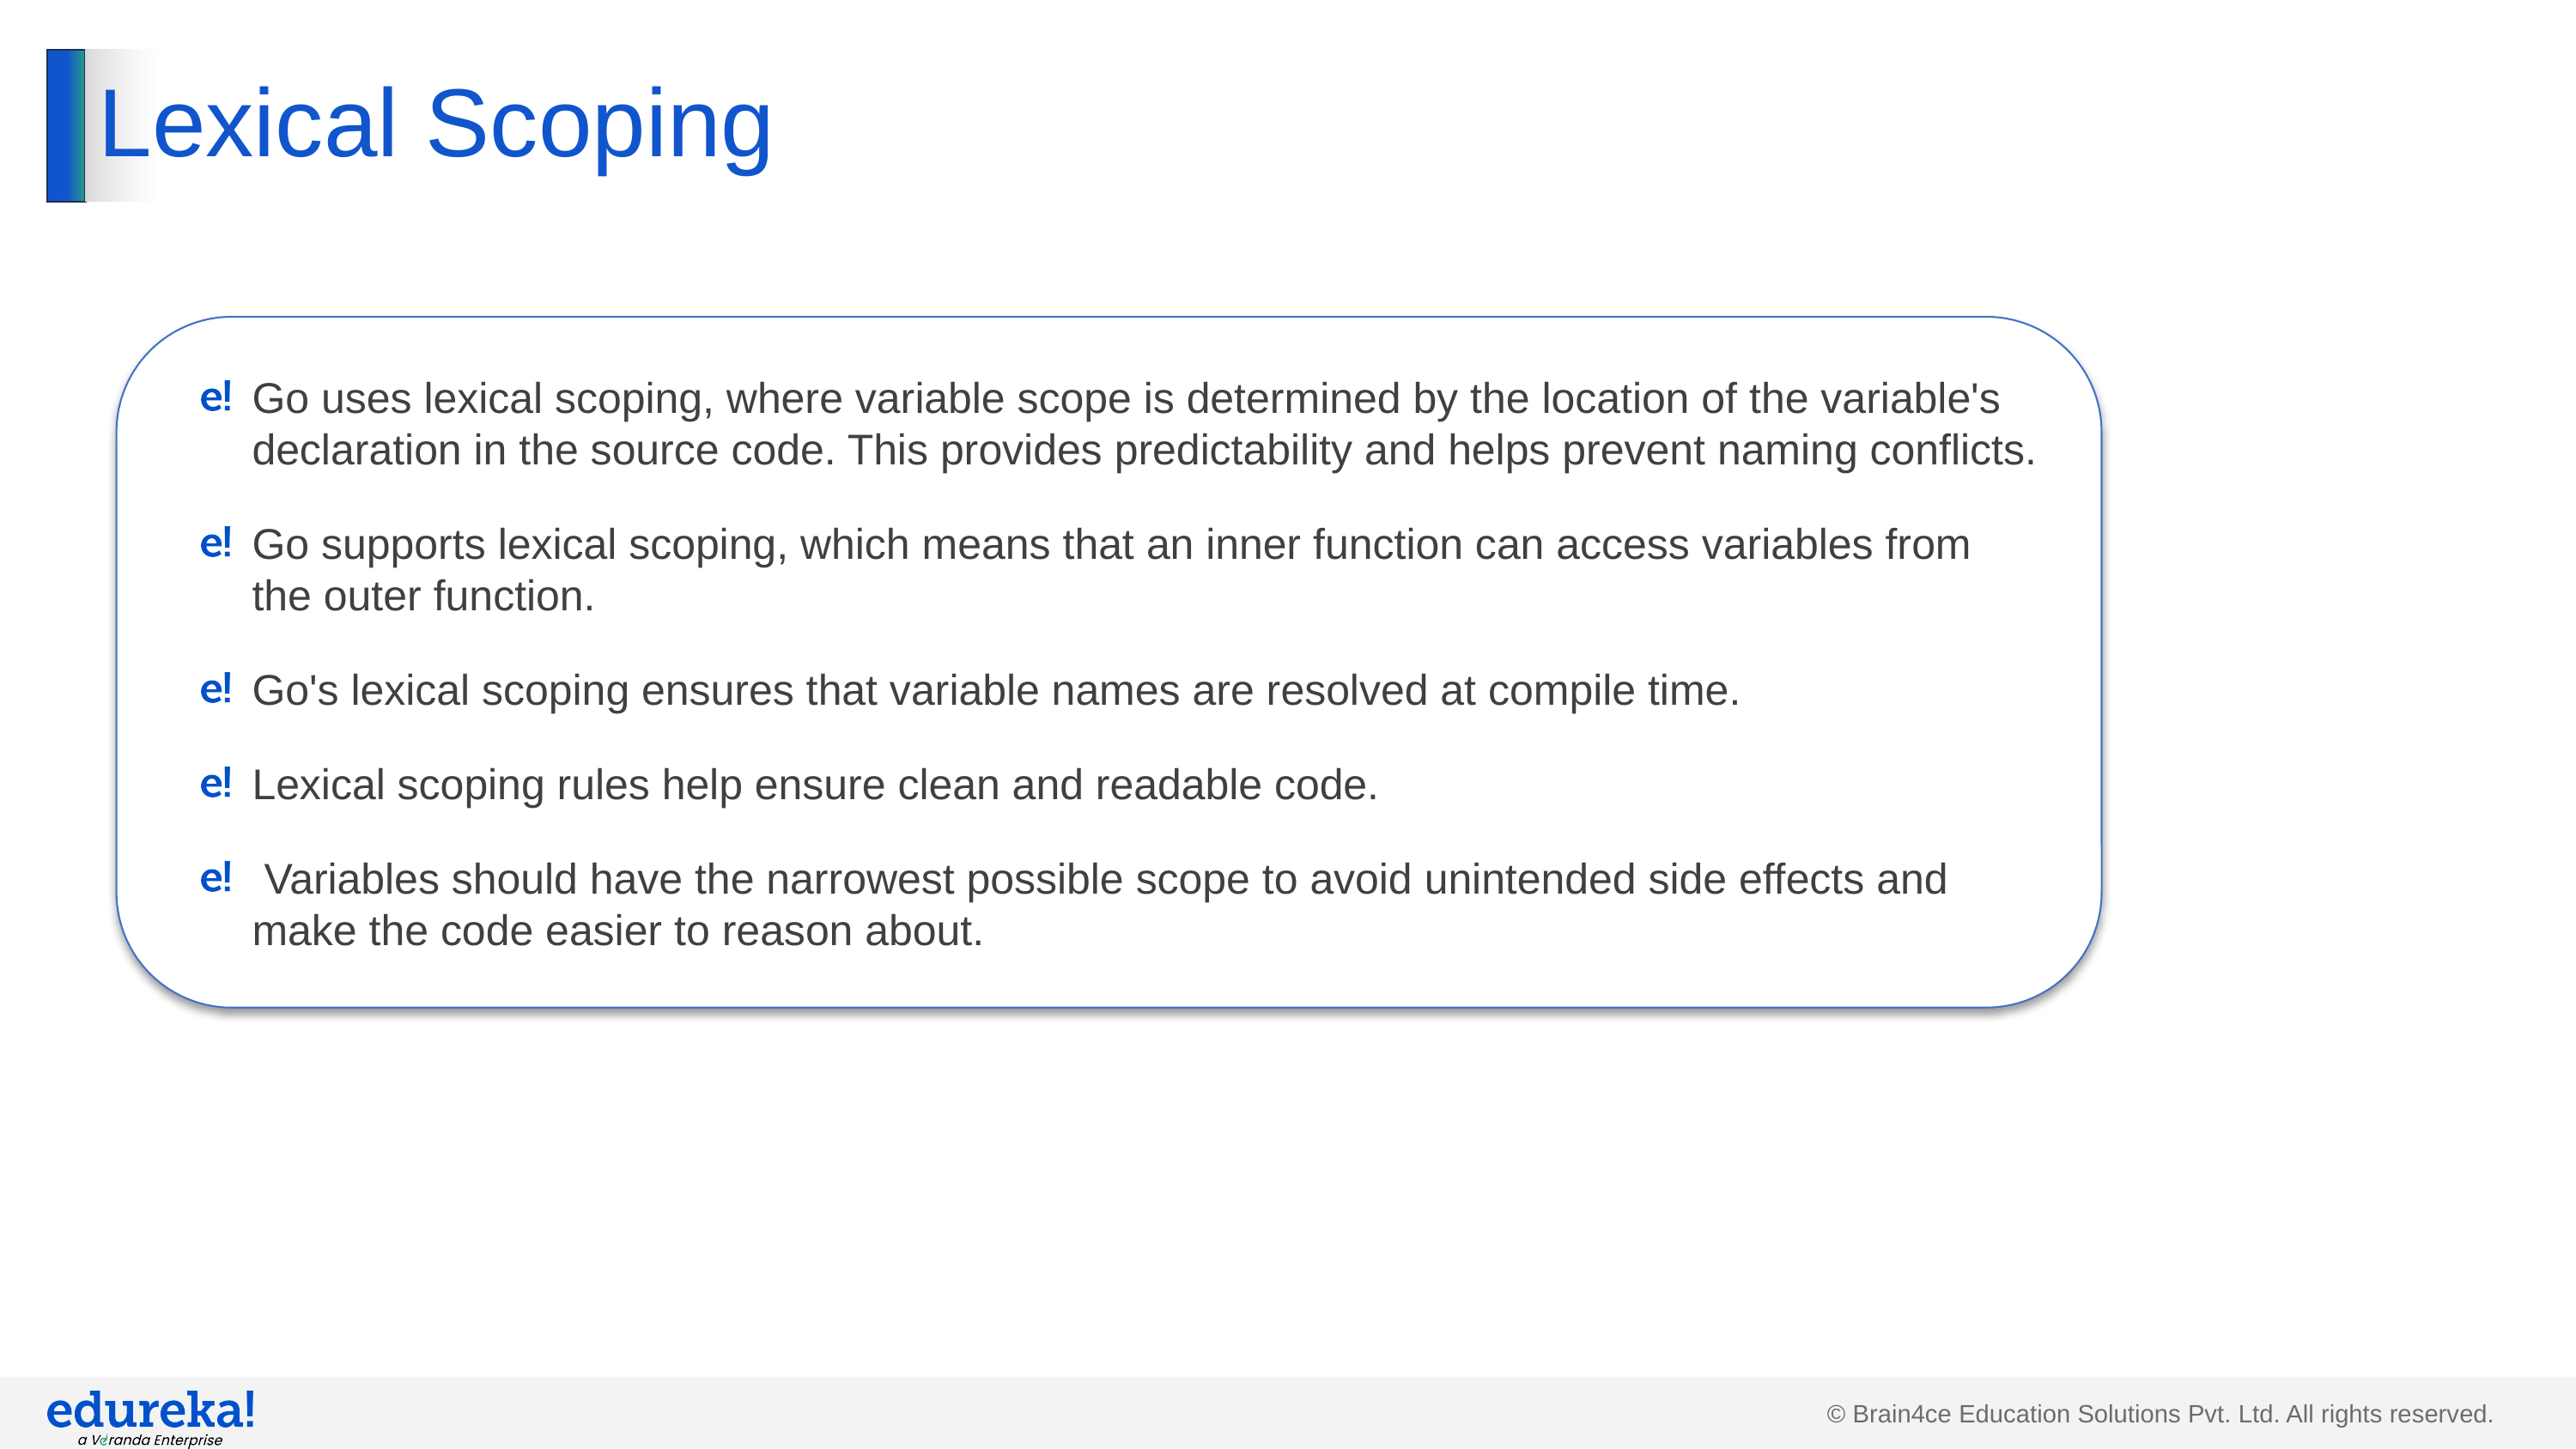

# Lexical Scoping
Go uses lexical scoping, where variable scope is determined by the location of the variable's declaration in the source code. This provides predictability and helps prevent naming conflicts.
Go supports lexical scoping, which means that an inner function can access variables from the outer function.
Go's lexical scoping ensures that variable names are resolved at compile time.
Lexical scoping rules help ensure clean and readable code.
 Variables should have the narrowest possible scope to avoid unintended side effects and make the code easier to reason about.